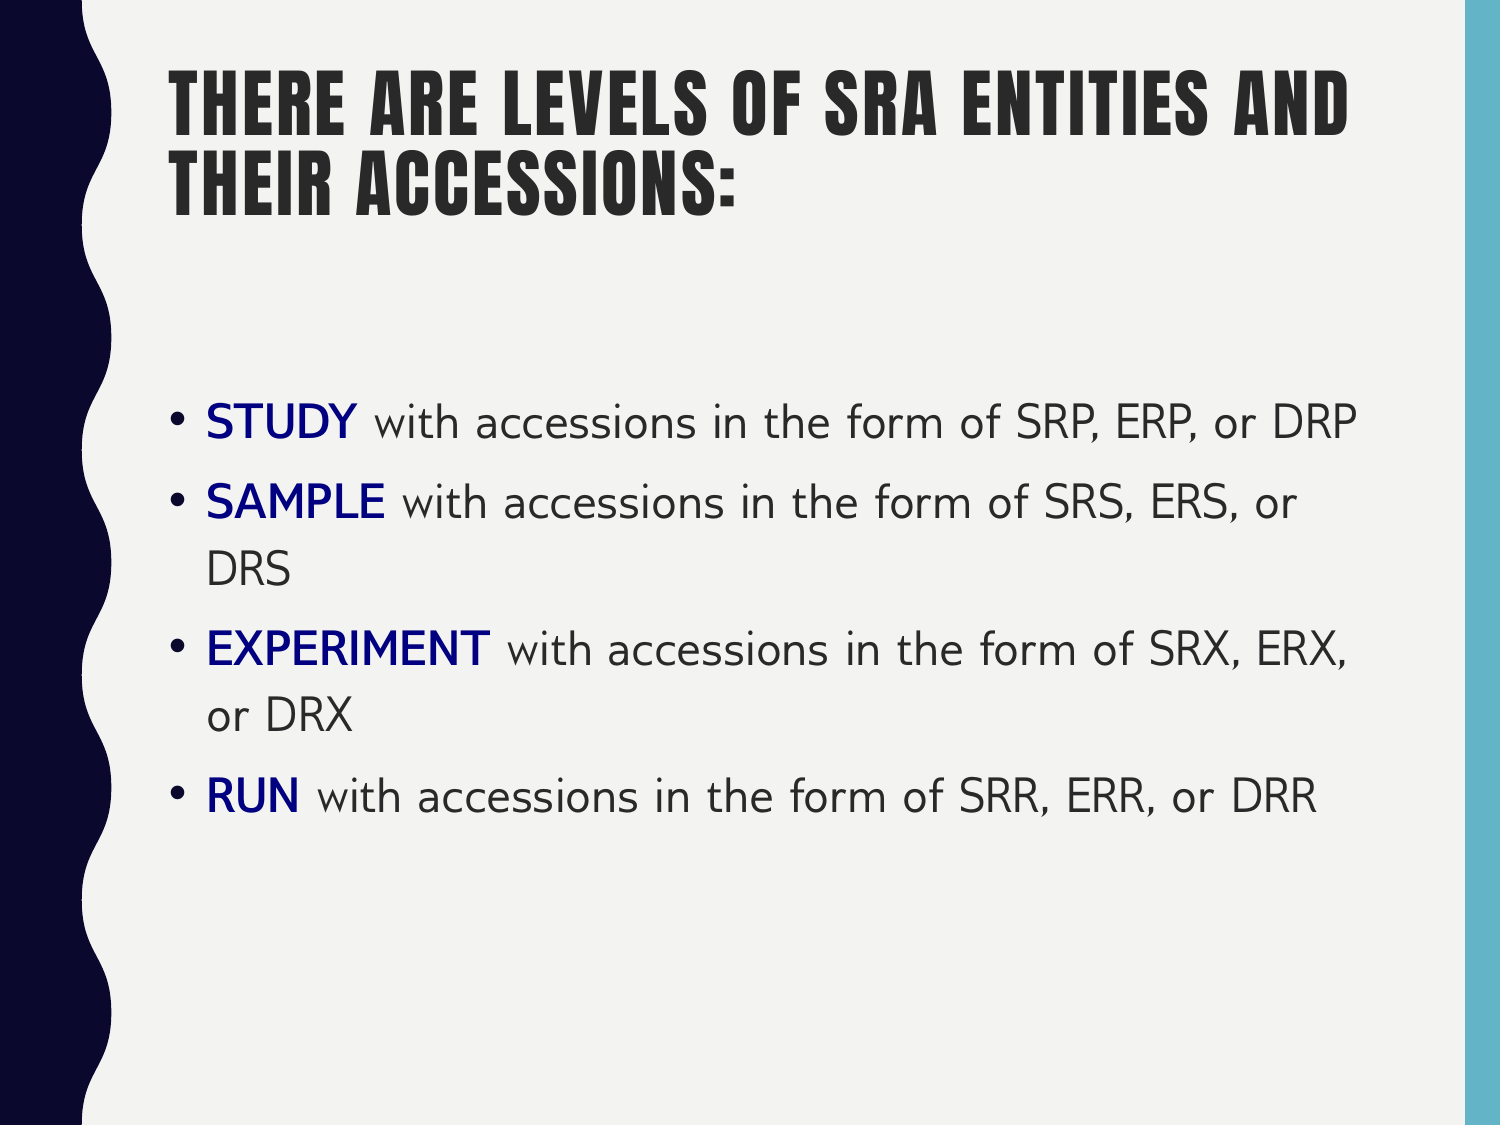

# There are levels of SRA entities and their accessions:
STUDY with accessions in the form of SRP, ERP, or DRP
SAMPLE with accessions in the form of SRS, ERS, or DRS
EXPERIMENT with accessions in the form of SRX, ERX, or DRX
RUN with accessions in the form of SRR, ERR, or DRR